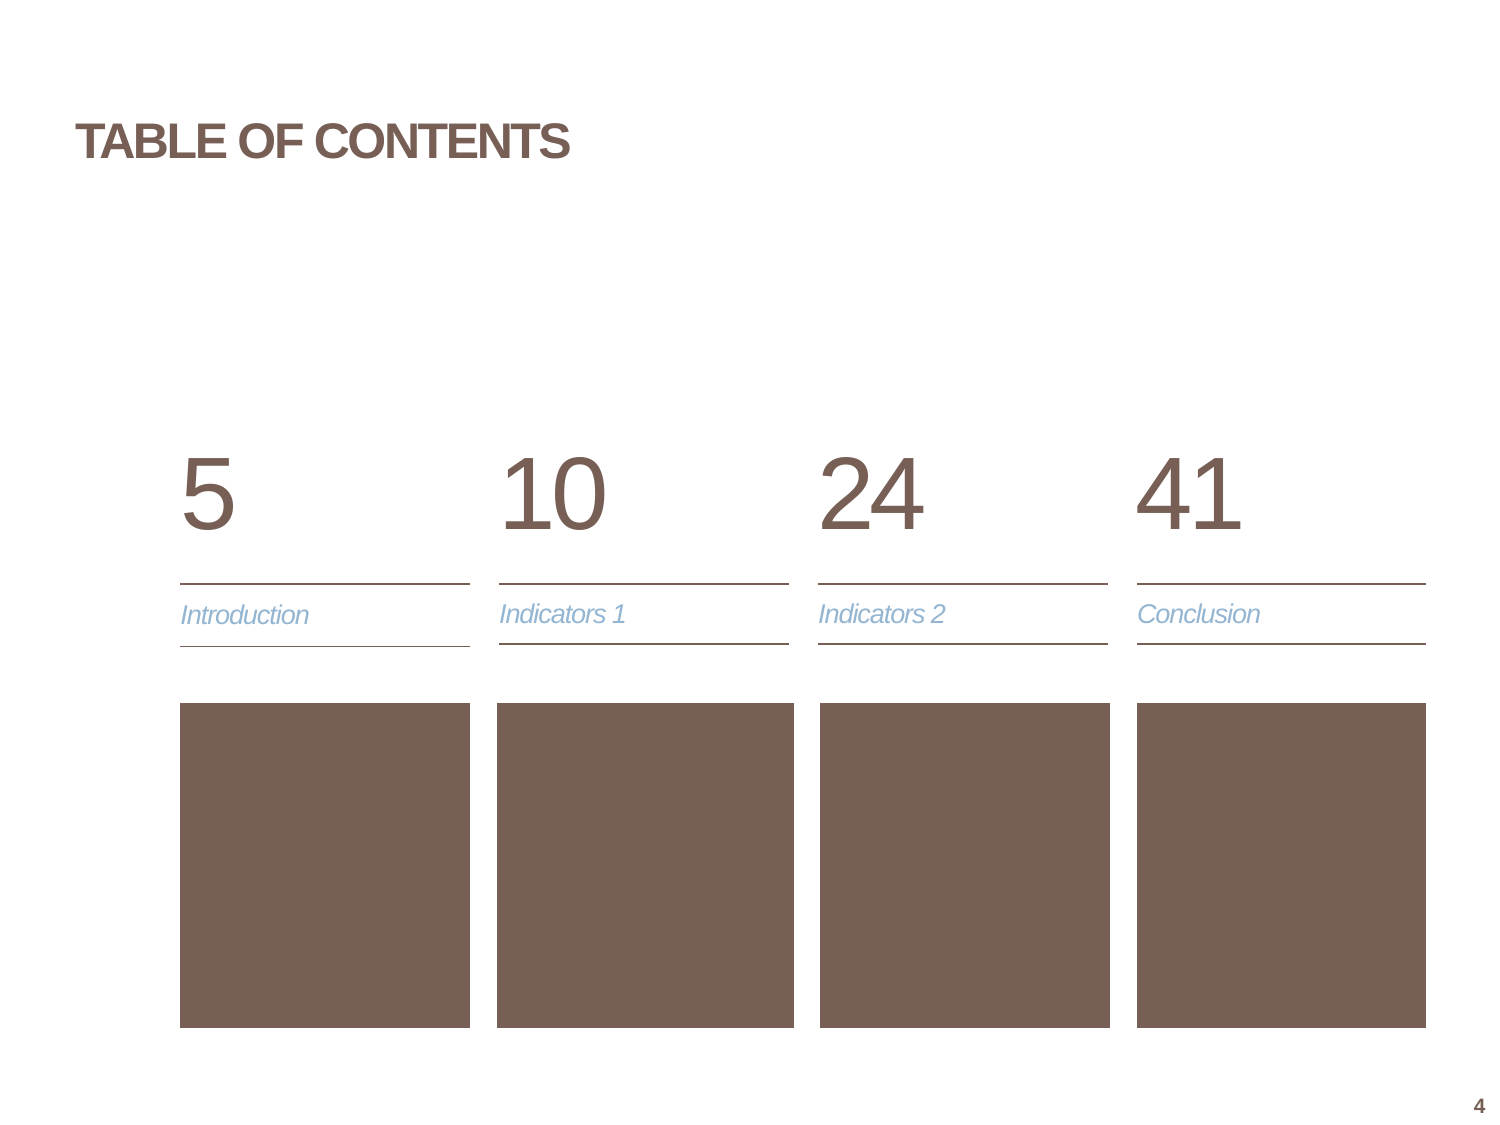

# TABLE OF CONTENTS
5
10
24
41
| Introduction |
| --- |
| Indicators 1 |
| --- |
| Indicators 2 |
| --- |
| Conclusion |
| --- |
|  |
| --- |
|  |
| --- |
|  |
| --- |
|  |
| --- |
4